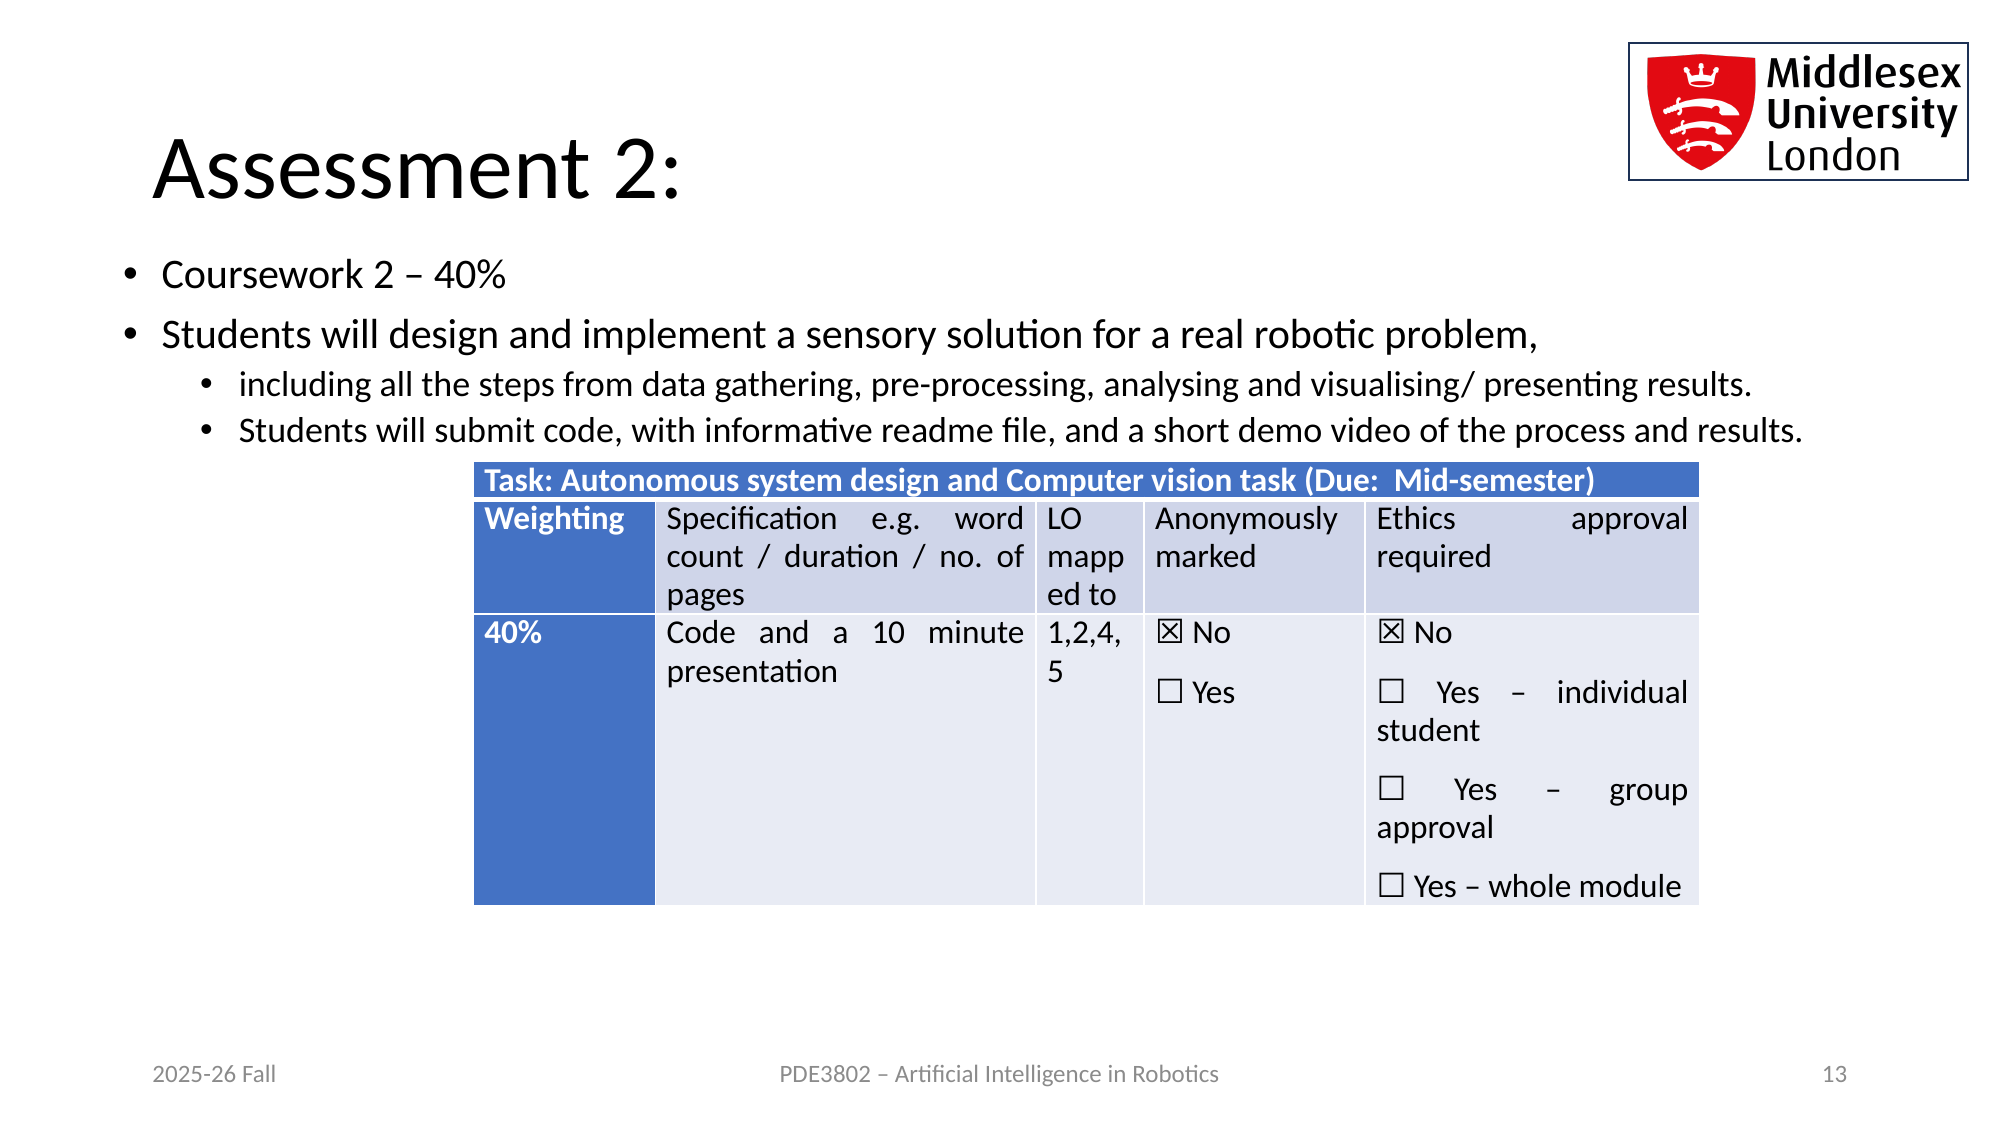

# Assessment 2:
Coursework 2 – 40%
Students will design and implement a sensory solution for a real robotic problem,
including all the steps from data gathering, pre-processing, analysing and visualising/ presenting results.
Students will submit code, with informative readme file, and a short demo video of the process and results.

| Task: Autonomous system design and Computer vision task (Due: Mid-semester) |  |  |  |  |
| --- | --- | --- | --- | --- |
| Weighting | Specification e.g. word count / duration / no. of pages | LO mapped to | Anonymously marked | Ethics approval required |
| 40% | Code and a 10 minute presentation | 1,2,4,5 | ☒ No ☐ Yes | ☒ No ☐ Yes – individual student ☐ Yes – group approval ☐ Yes – whole module |
2025-26 Fall
PDE3802 – Artificial Intelligence in Robotics
13